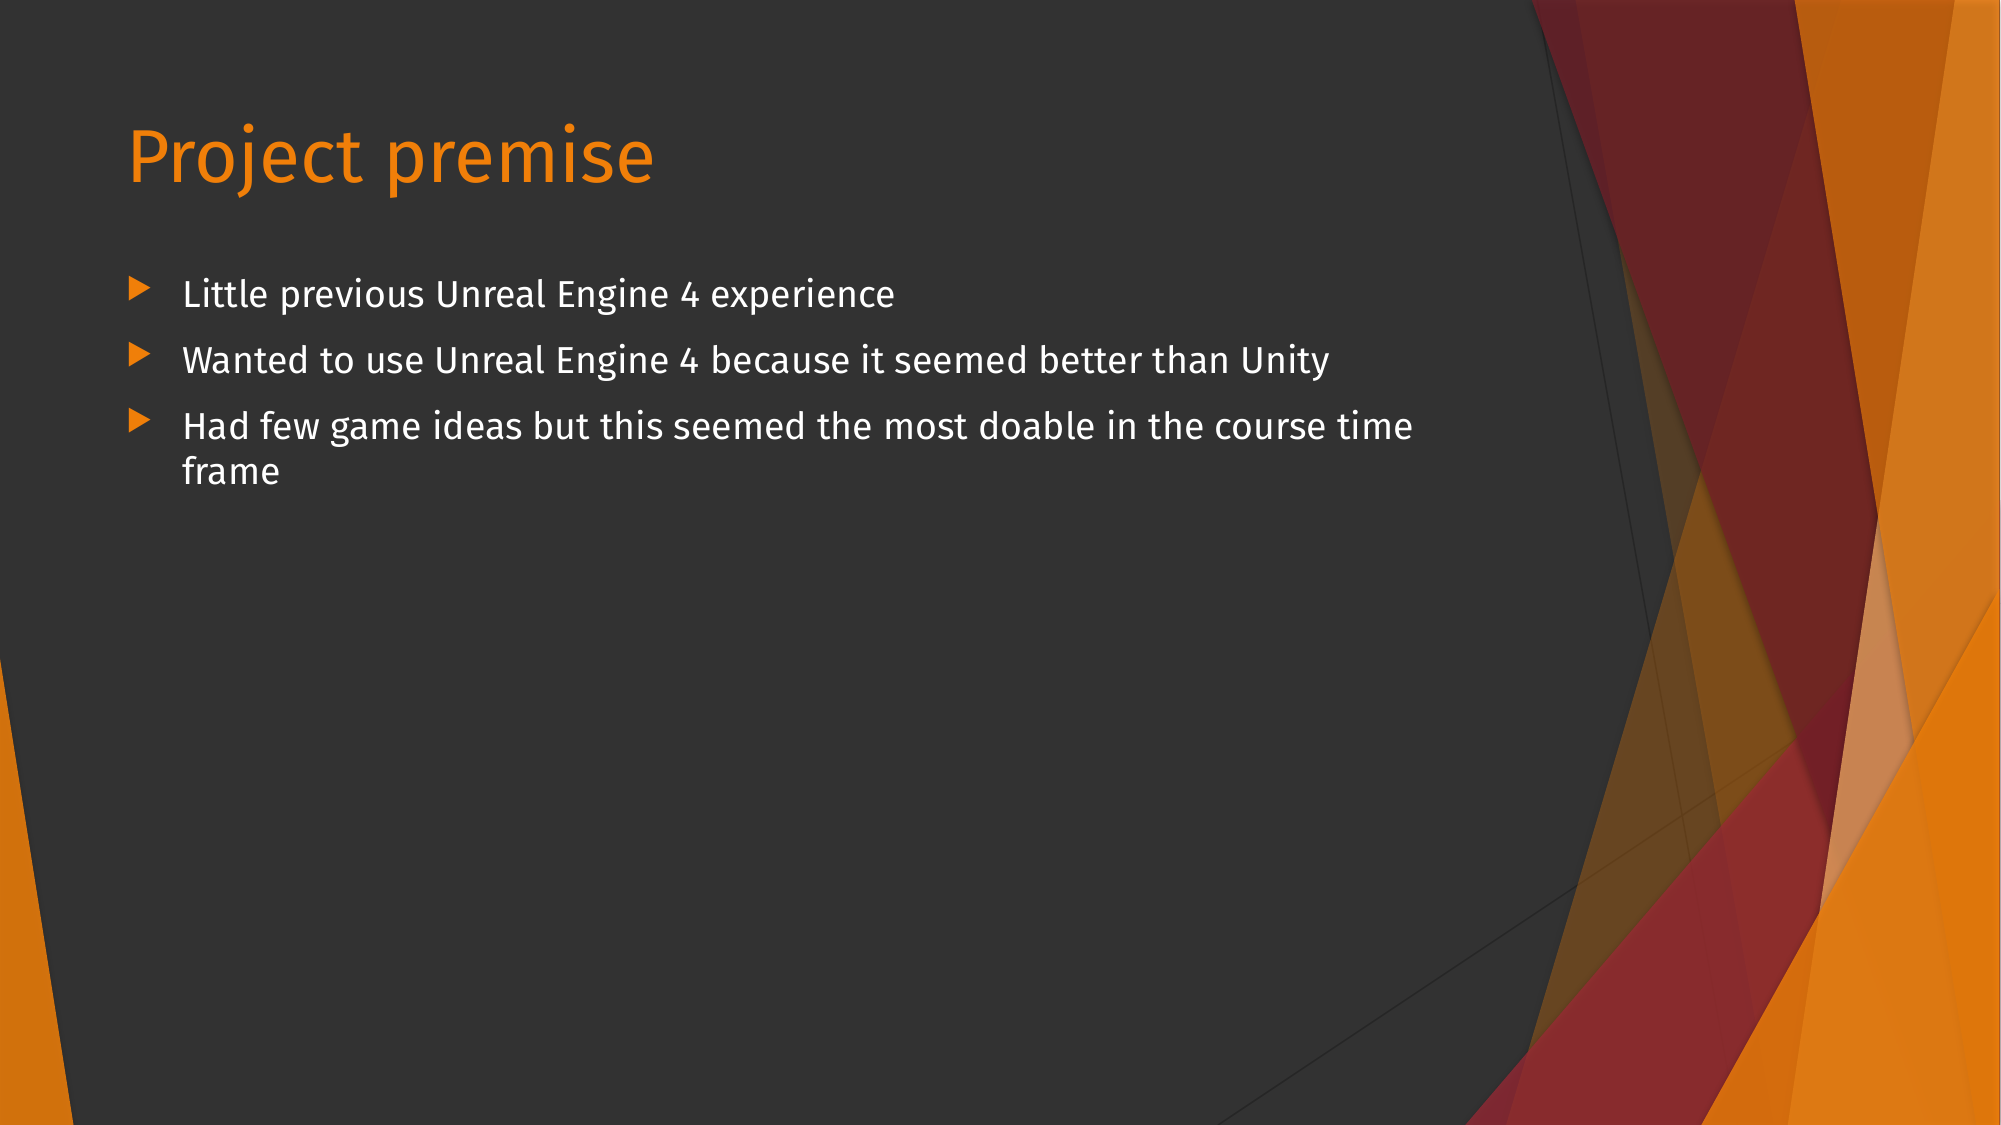

# Project premise
Little previous Unreal Engine 4 experience
Wanted to use Unreal Engine 4 because it seemed better than Unity
Had few game ideas but this seemed the most doable in the course time frame